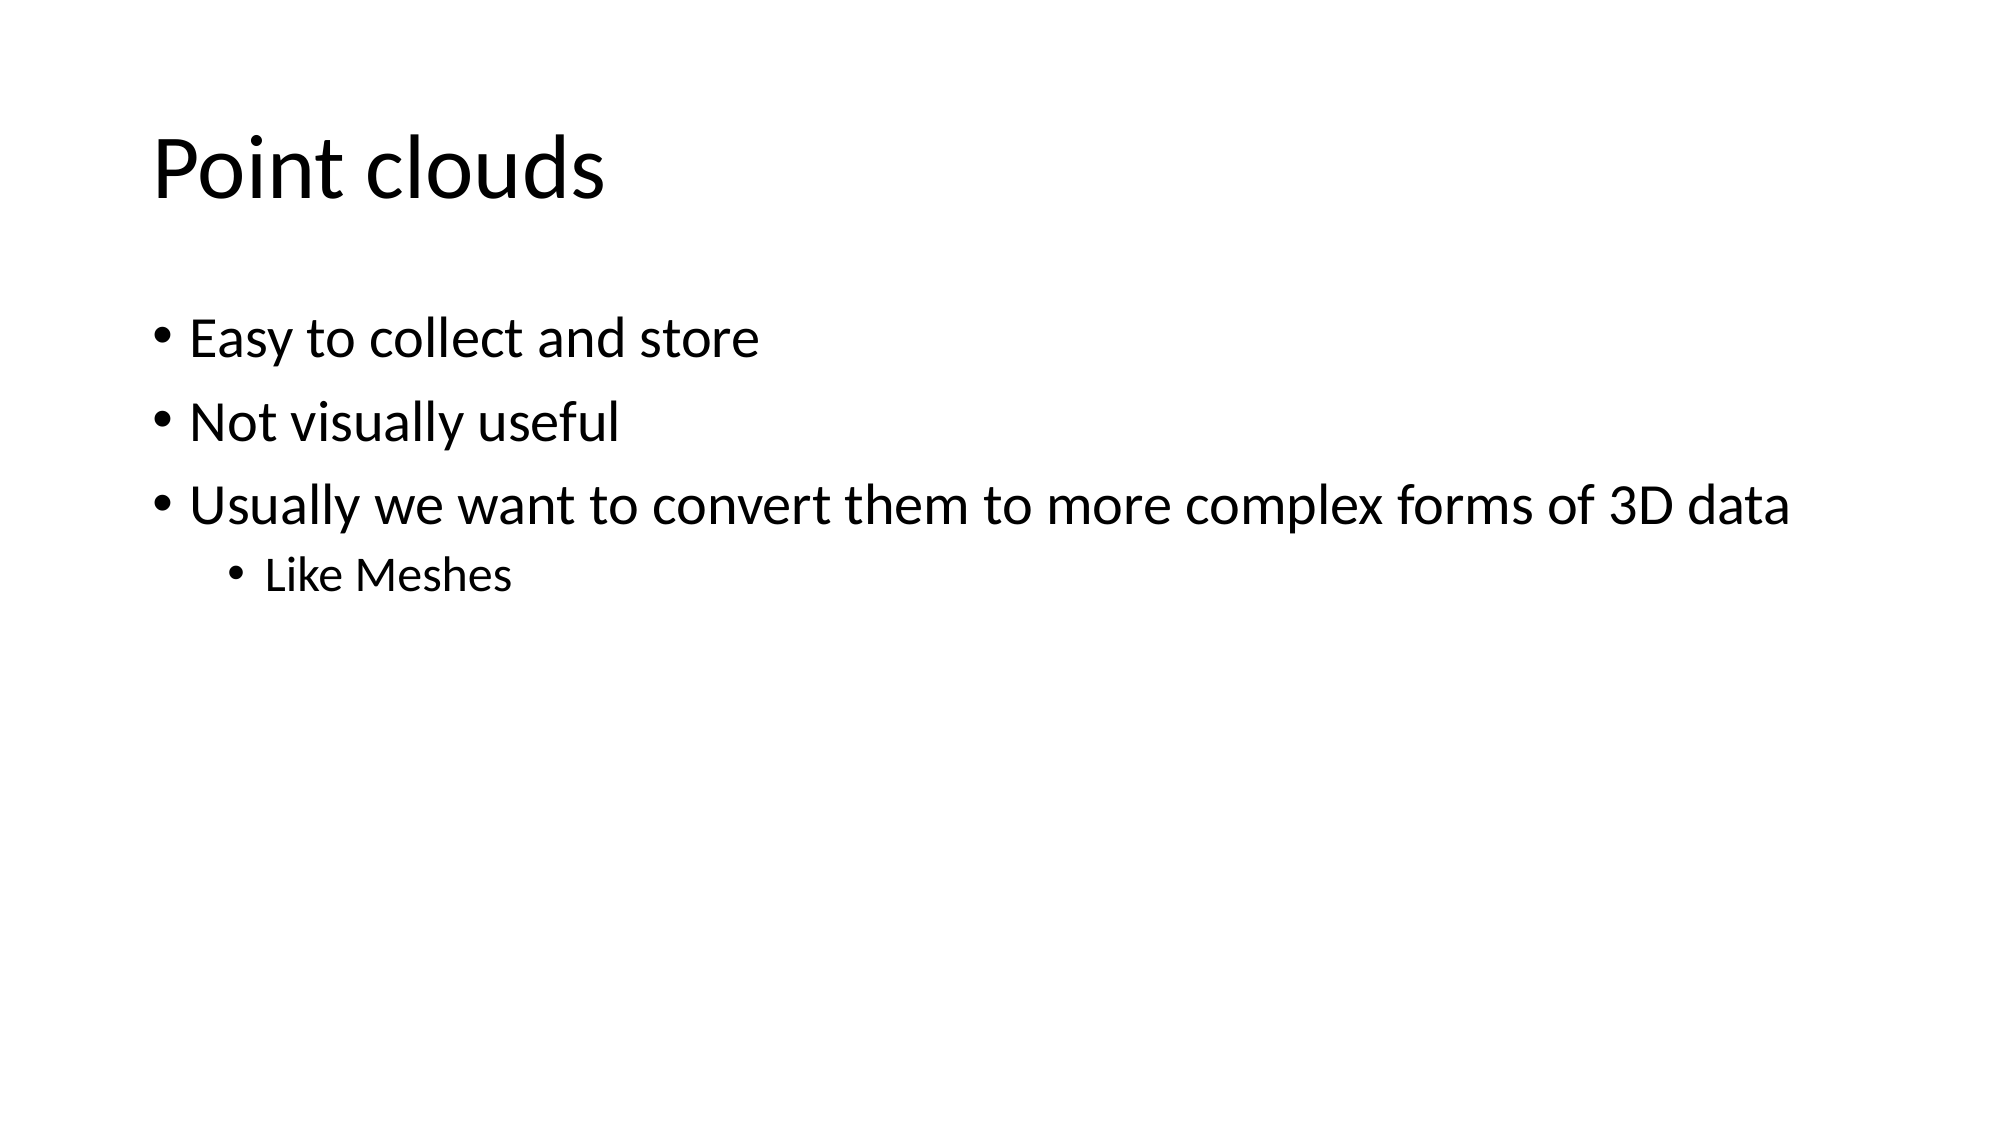

# Point clouds
Easy to collect and store
Not visually useful
Usually we want to convert them to more complex forms of 3D data
Like Meshes